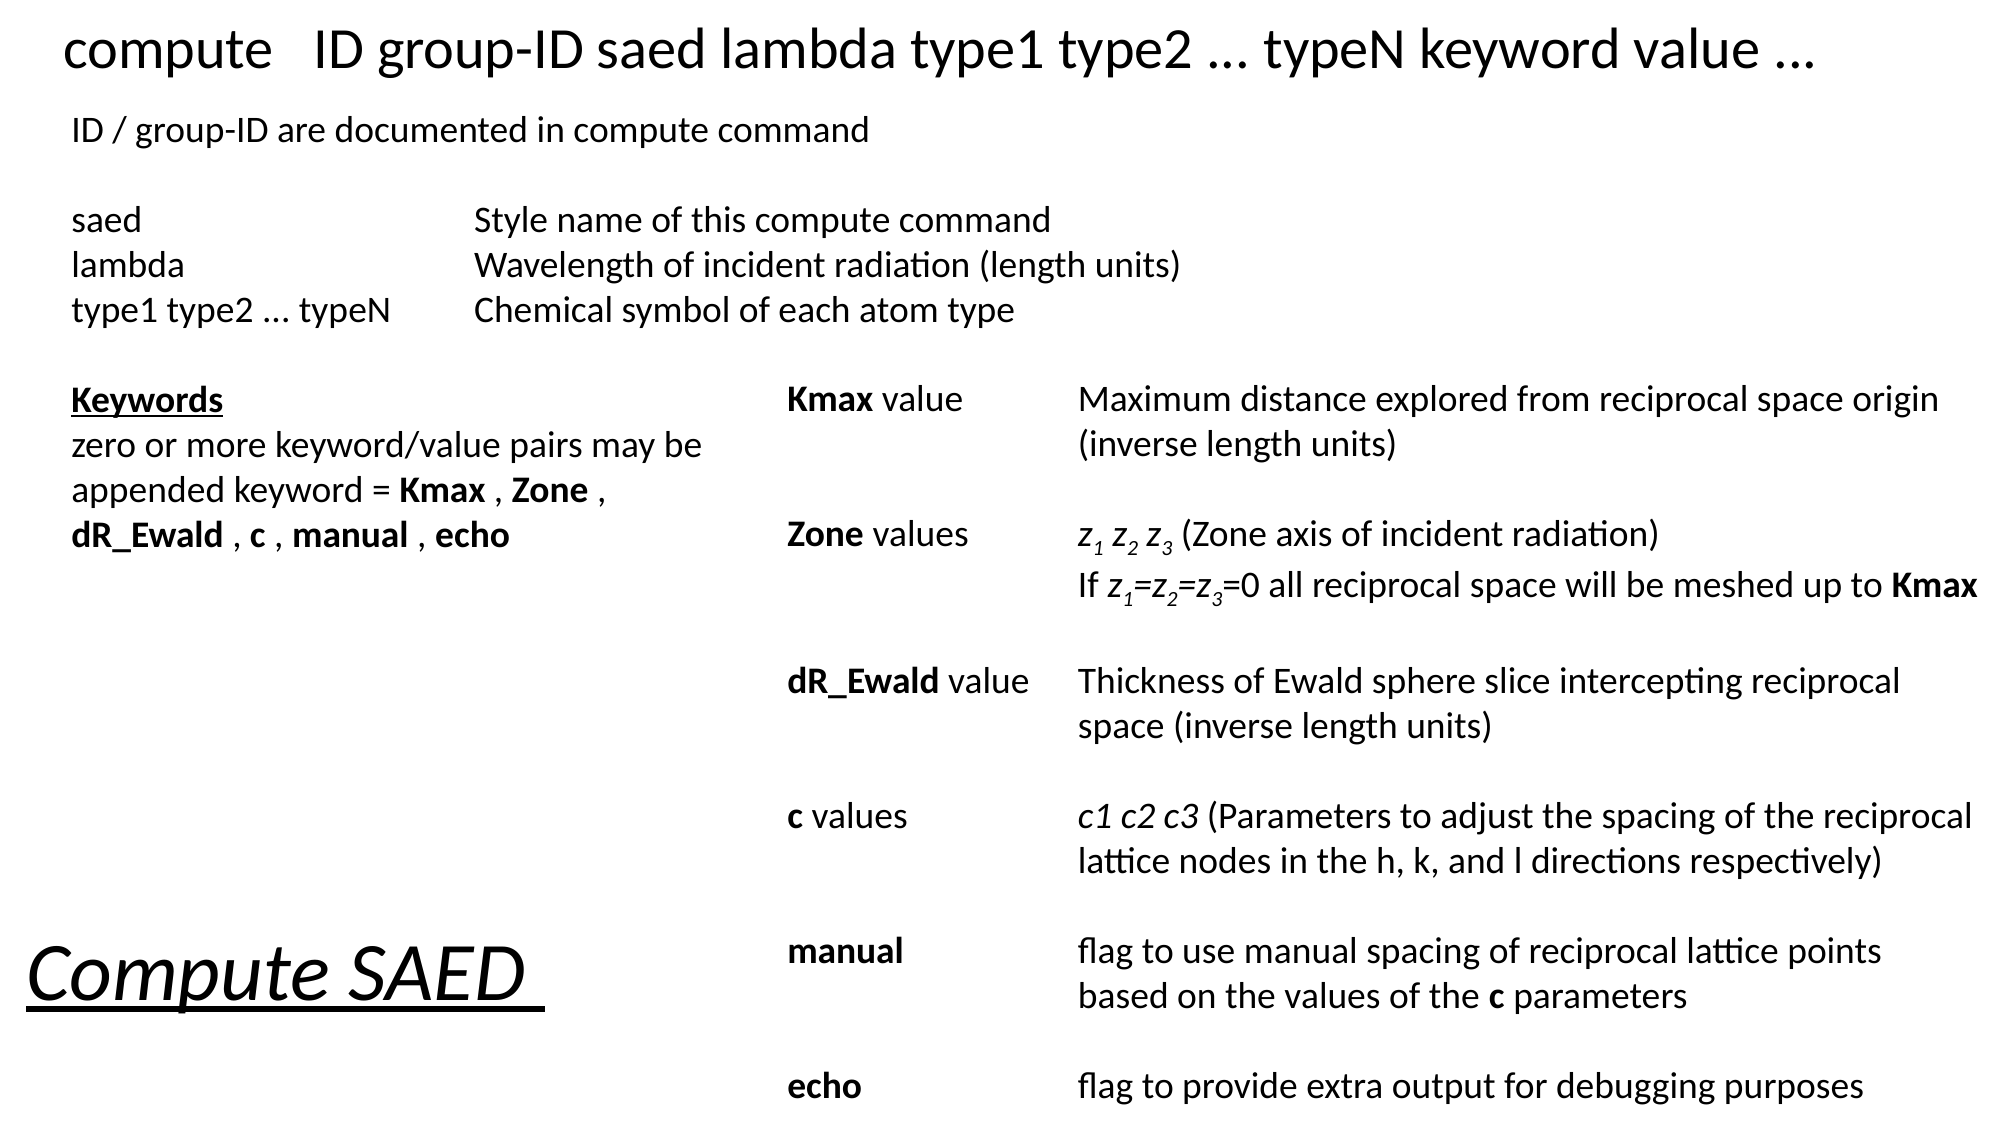

compute   ID group-ID saed lambda type1 type2 ... typeN keyword value ...

ID / group-ID are documented in compute command

saed 	Style name of this compute command
lambda 	Wavelength of incident radiation (length units)
type1 type2 ... typeN   	Chemical symbol of each atom type

Keywords
zero or more keyword/value pairs may be
appended keyword = Kmax , Zone ,
dR_Ewald , c , manual , echo

Kmax value 	Maximum distance explored from reciprocal space origin (inverse length units)

Zone values 	z1 z2 z3 (Zone axis of incident radiation)
	If z1=z2=z3=0 all reciprocal space will be meshed up to Kmax

dR_Ewald value 	Thickness of Ewald sphere slice intercepting reciprocal space (inverse length units)

c values 	c1 c2 c3 (Parameters to adjust the spacing of the reciprocal lattice nodes in the h, k, and l directions respectively)

manual	flag to use manual spacing of reciprocal lattice points  based on the values of the c parameters

echo	flag to provide extra output for debugging purposes

# Compute SAED